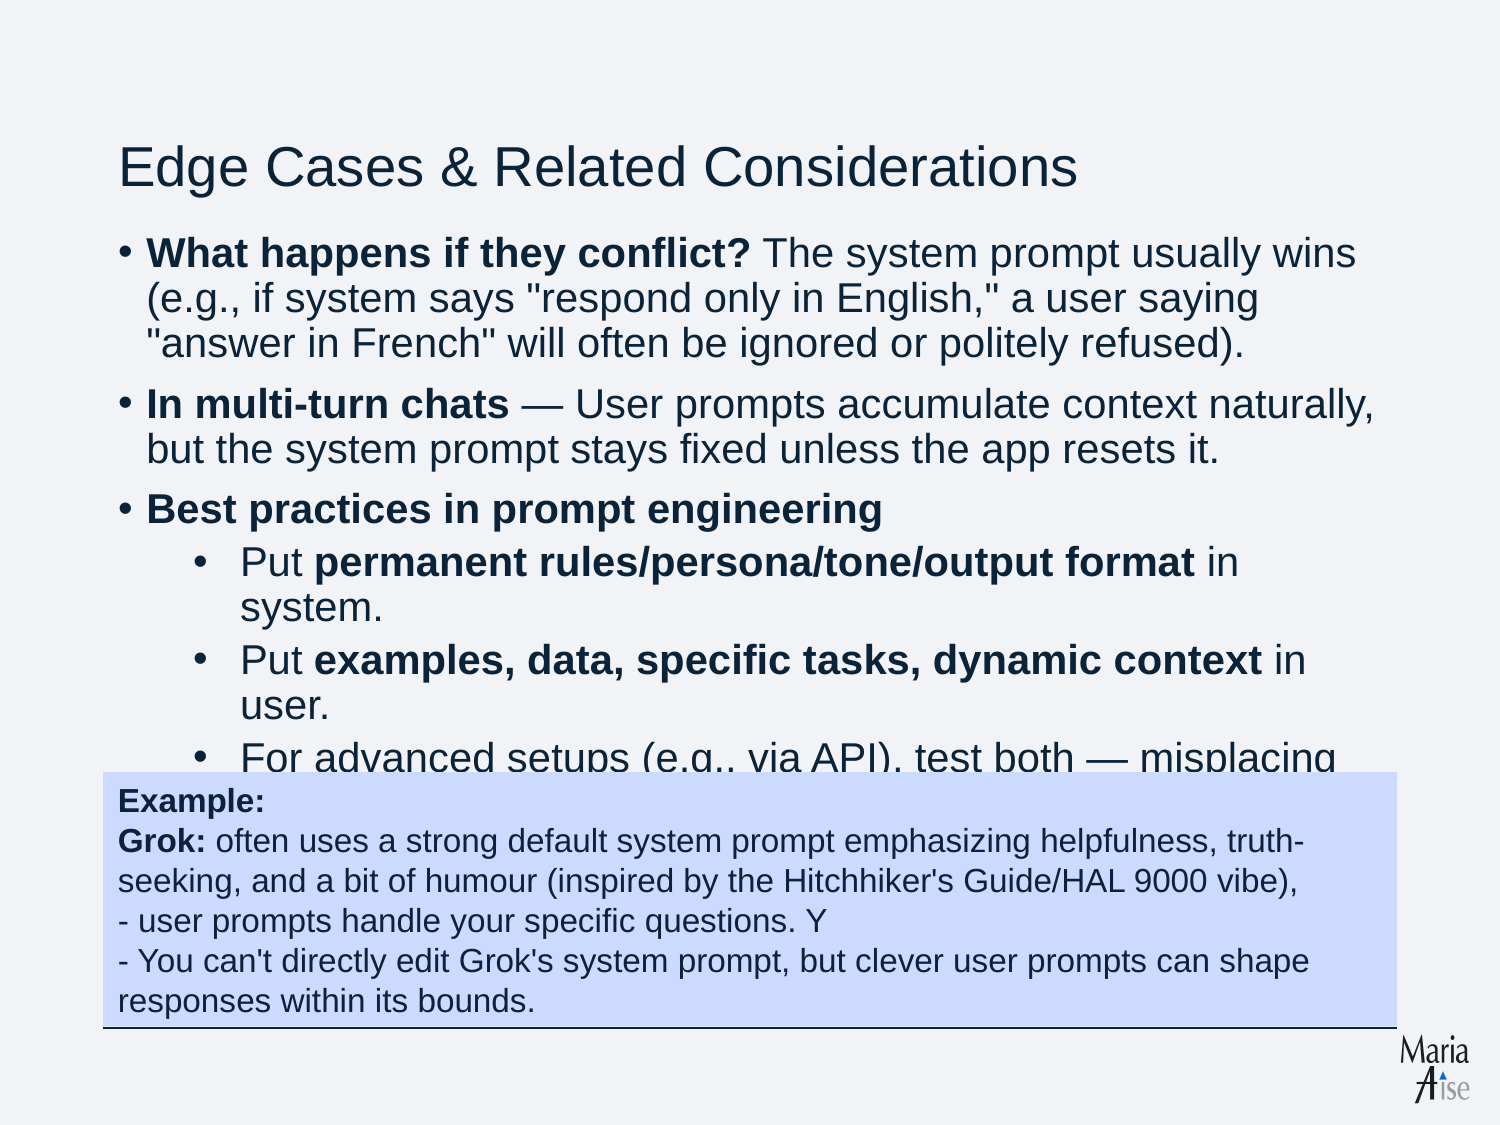

# Edge Cases & Related Considerations
What happens if they conflict? The system prompt usually wins (e.g., if system says "respond only in English," a user saying "answer in French" will often be ignored or politely refused).
In multi-turn chats — User prompts accumulate context naturally, but the system prompt stays fixed unless the app resets it.
Best practices in prompt engineering
Put permanent rules/persona/tone/output format in system.
Put examples, data, specific tasks, dynamic context in user.
For advanced setups (e.g., via API), test both — misplacing content can lead to inconsistency or higher token usage.

Example:
Grok: often uses a strong default system prompt emphasizing helpfulness, truth-seeking, and a bit of humour (inspired by the Hitchhiker's Guide/HAL 9000 vibe),
- user prompts handle your specific questions. Y
- You can't directly edit Grok's system prompt, but clever user prompts can shape responses within its bounds.